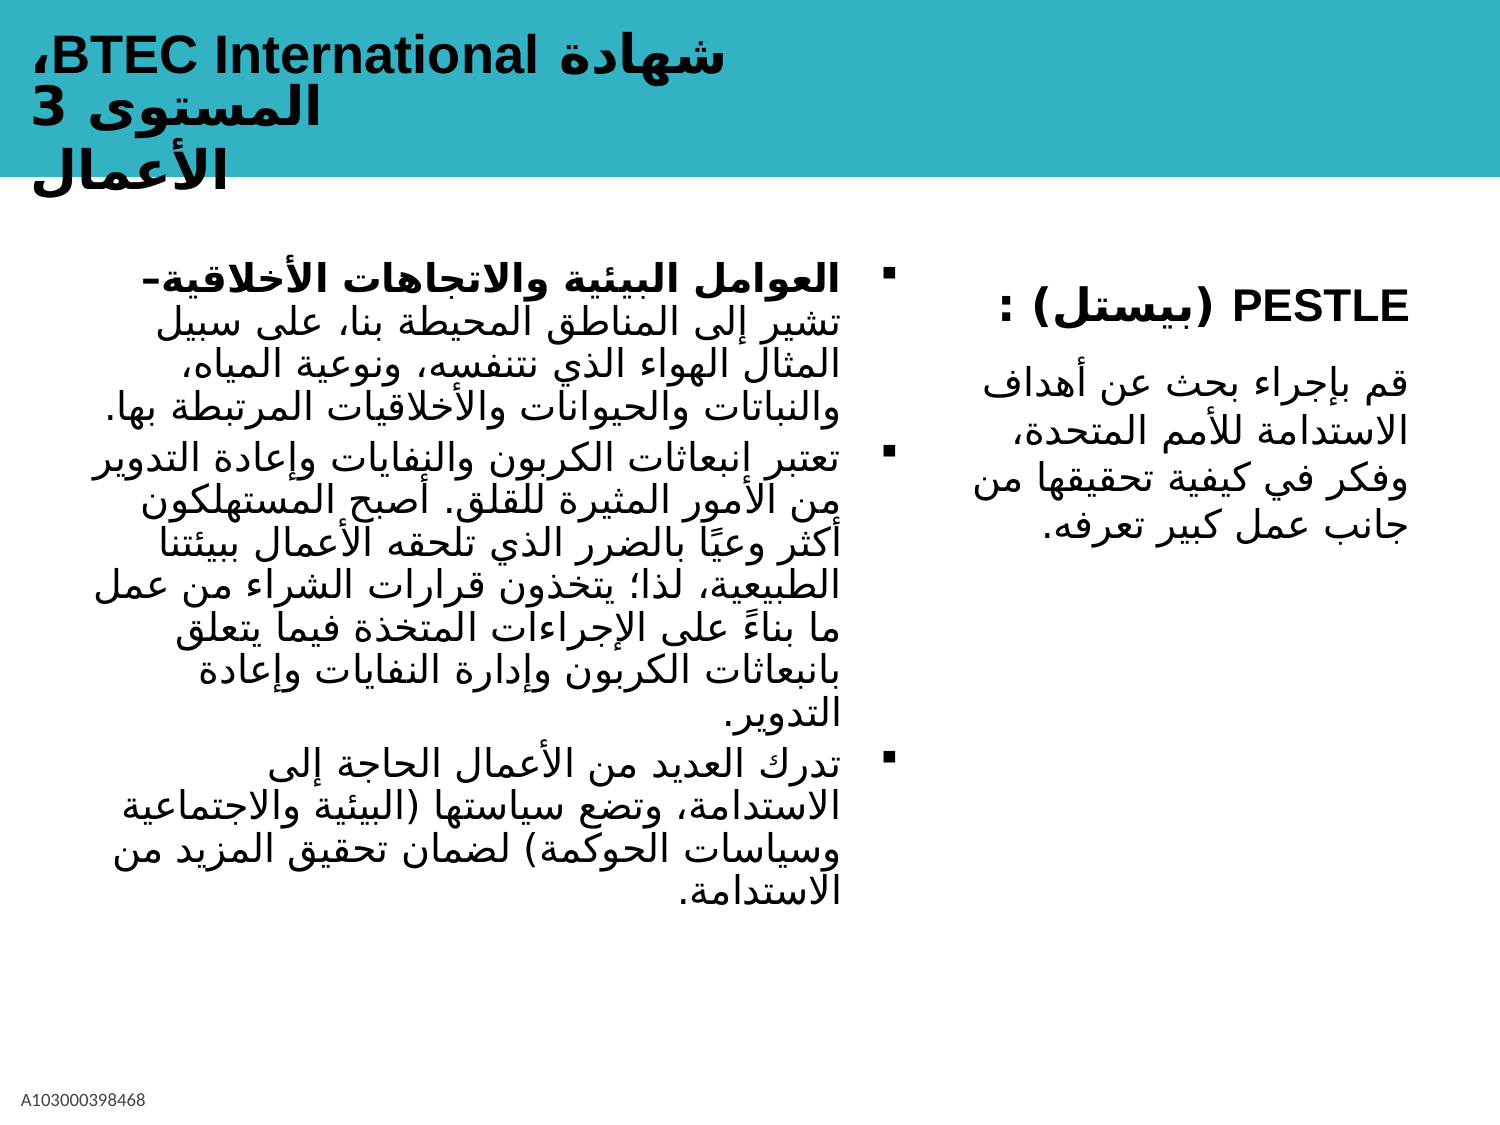

العوامل البيئية والاتجاهات الأخلاقية– تشير إلى المناطق المحيطة بنا، على سبيل المثال الهواء الذي نتنفسه، ونوعية المياه، والنباتات والحيوانات والأخلاقيات المرتبطة بها.
تعتبر انبعاثات الكربون والنفايات وإعادة التدوير من الأمور المثيرة للقلق. أصبح المستهلكون أكثر وعيًا بالضرر الذي تلحقه الأعمال ببيئتنا الطبيعية، لذا؛ يتخذون قرارات الشراء من عمل ما بناءً على الإجراءات المتخذة فيما يتعلق بانبعاثات الكربون وإدارة النفايات وإعادة التدوير.
تدرك العديد من الأعمال الحاجة إلى الاستدامة، وتضع سياستها (البيئية والاجتماعية وسياسات الحوكمة) لضمان تحقيق المزيد من الاستدامة.

# PESTLE (بيستل) :
قم بإجراء بحث عن أهداف الاستدامة للأمم المتحدة، وفكر في كيفية تحقيقها من جانب عمل كبير تعرفه.
A103000398468